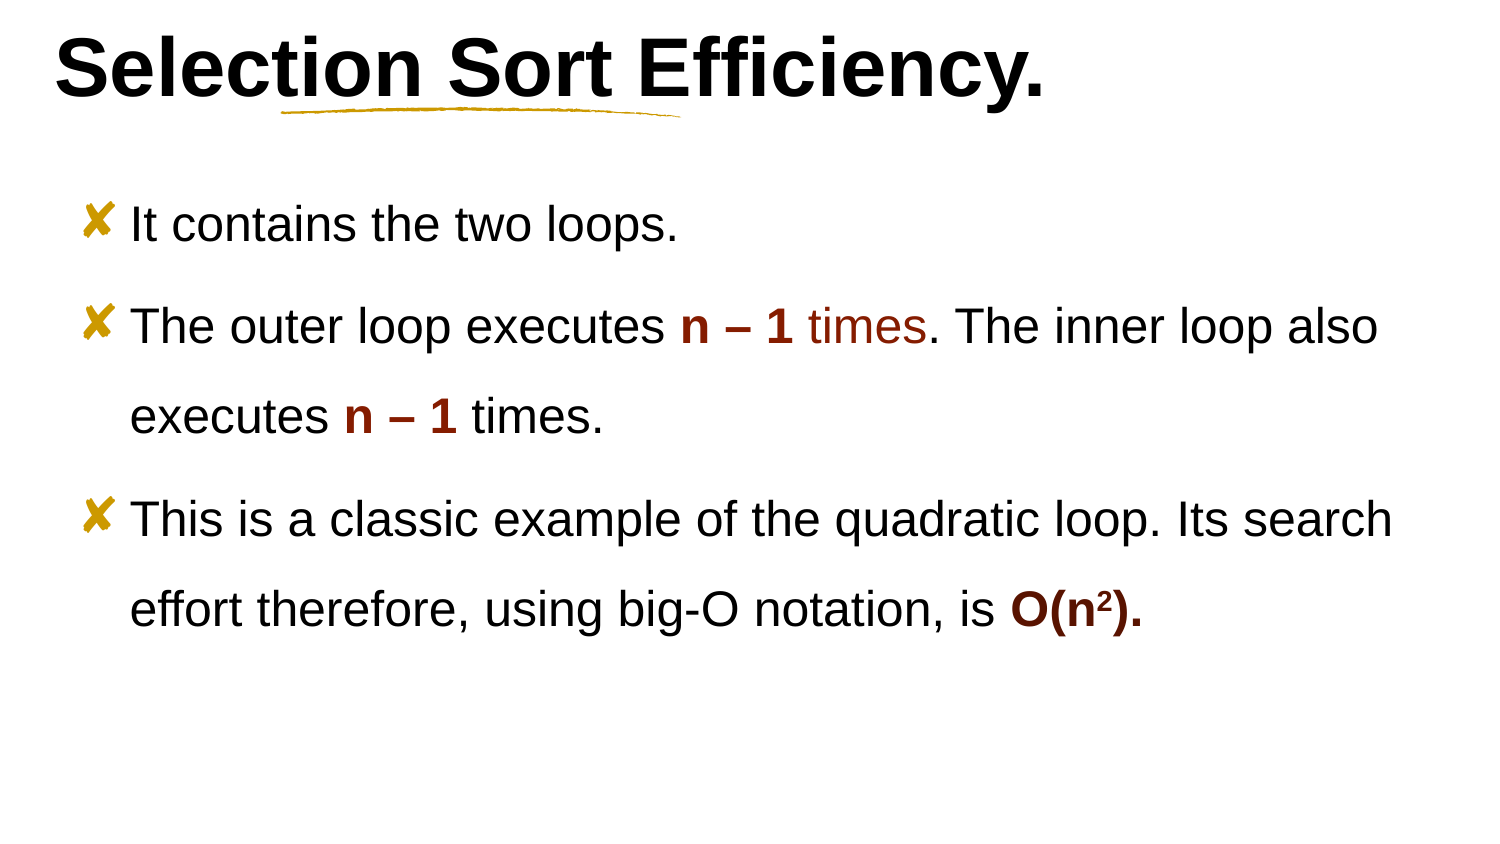

# Selection Sort Efficiency.
It contains the two loops.
The outer loop executes n – 1 times. The inner loop also executes n – 1 times.
This is a classic example of the quadratic loop. Its search effort therefore, using big-O notation, is O(n2).